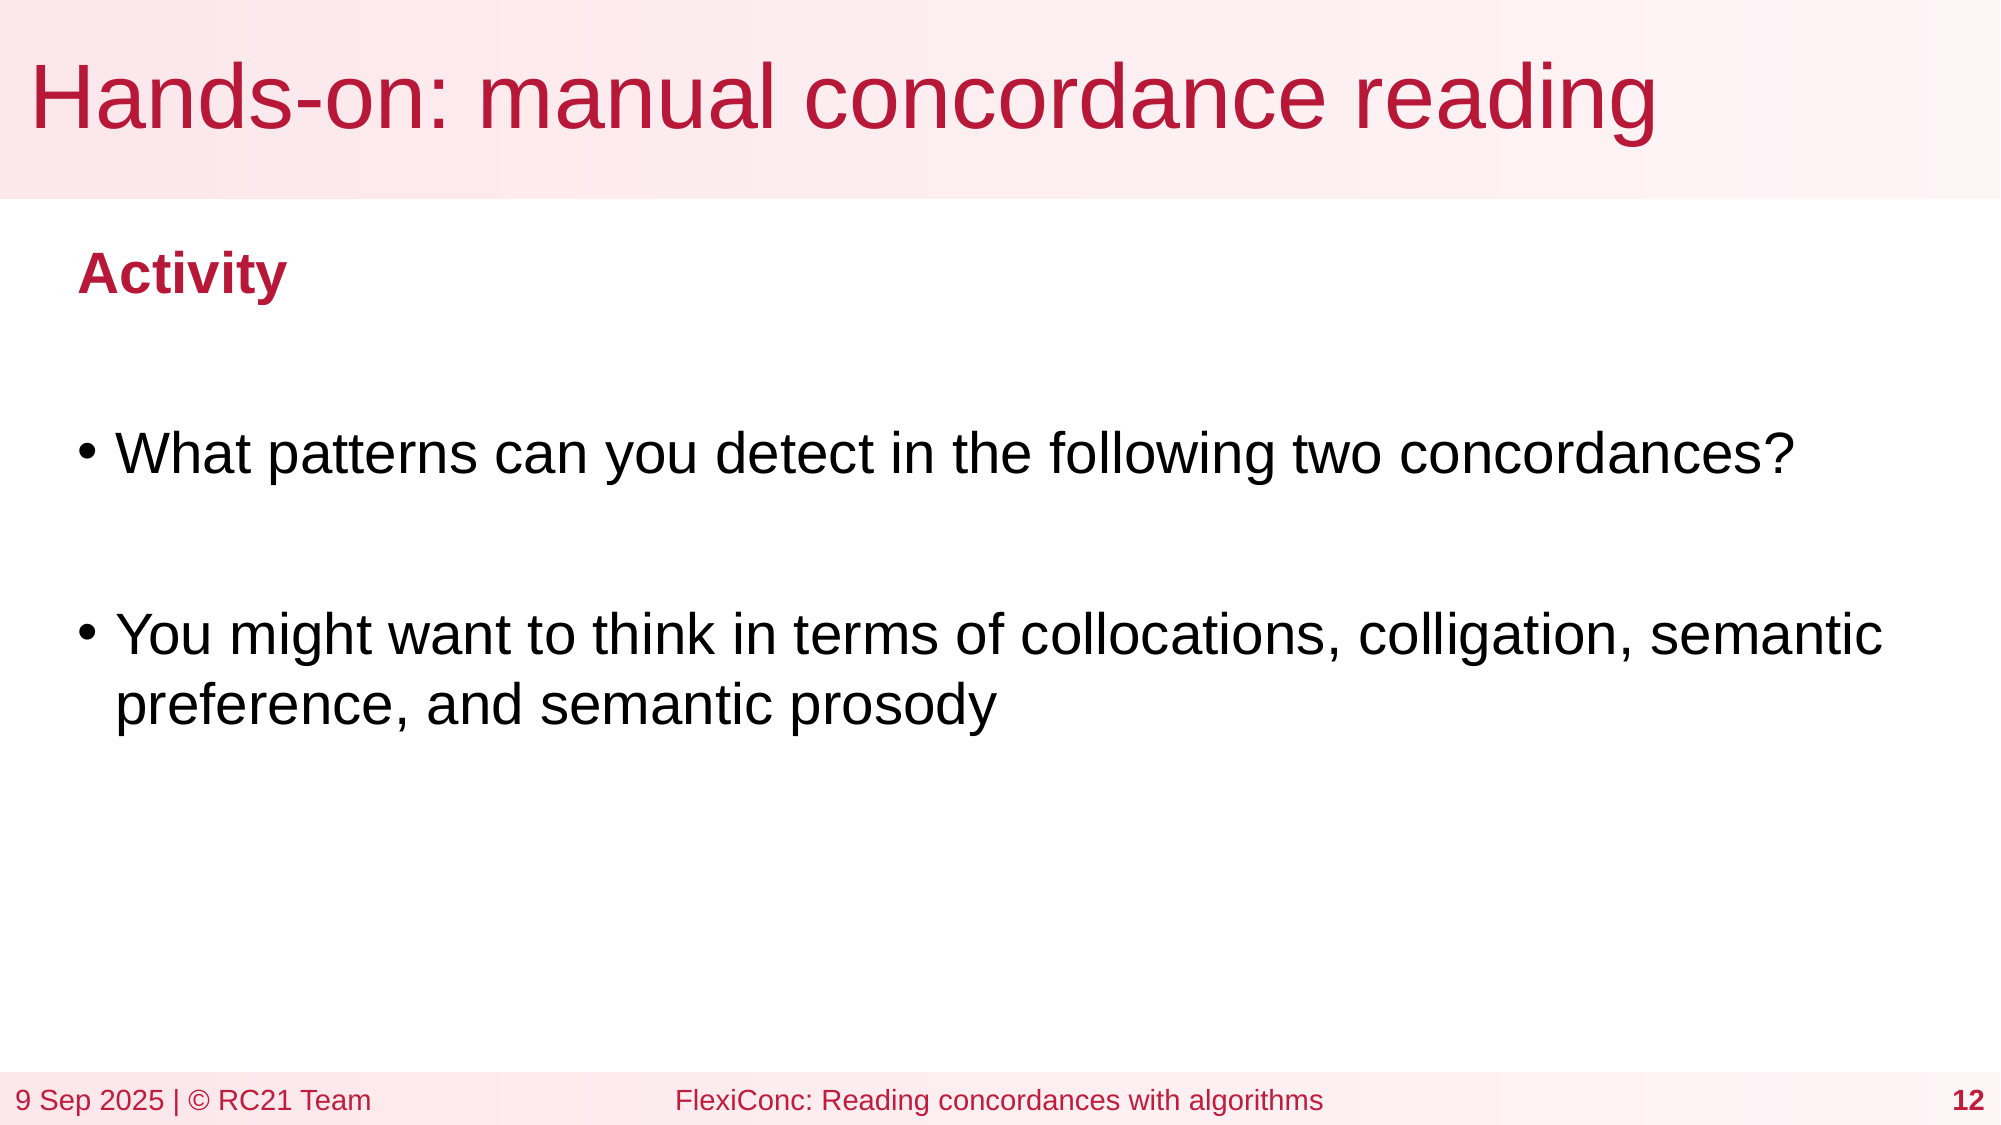

# Hands-on: manual concordance reading
Activity

What patterns can you detect in the following two concordances?

You might want to think in terms of collocations, colligation, semantic preference, and semantic prosody
FlexiConc: Reading concordances with algorithms
9 Sep 2025 | © RC21 Team
12